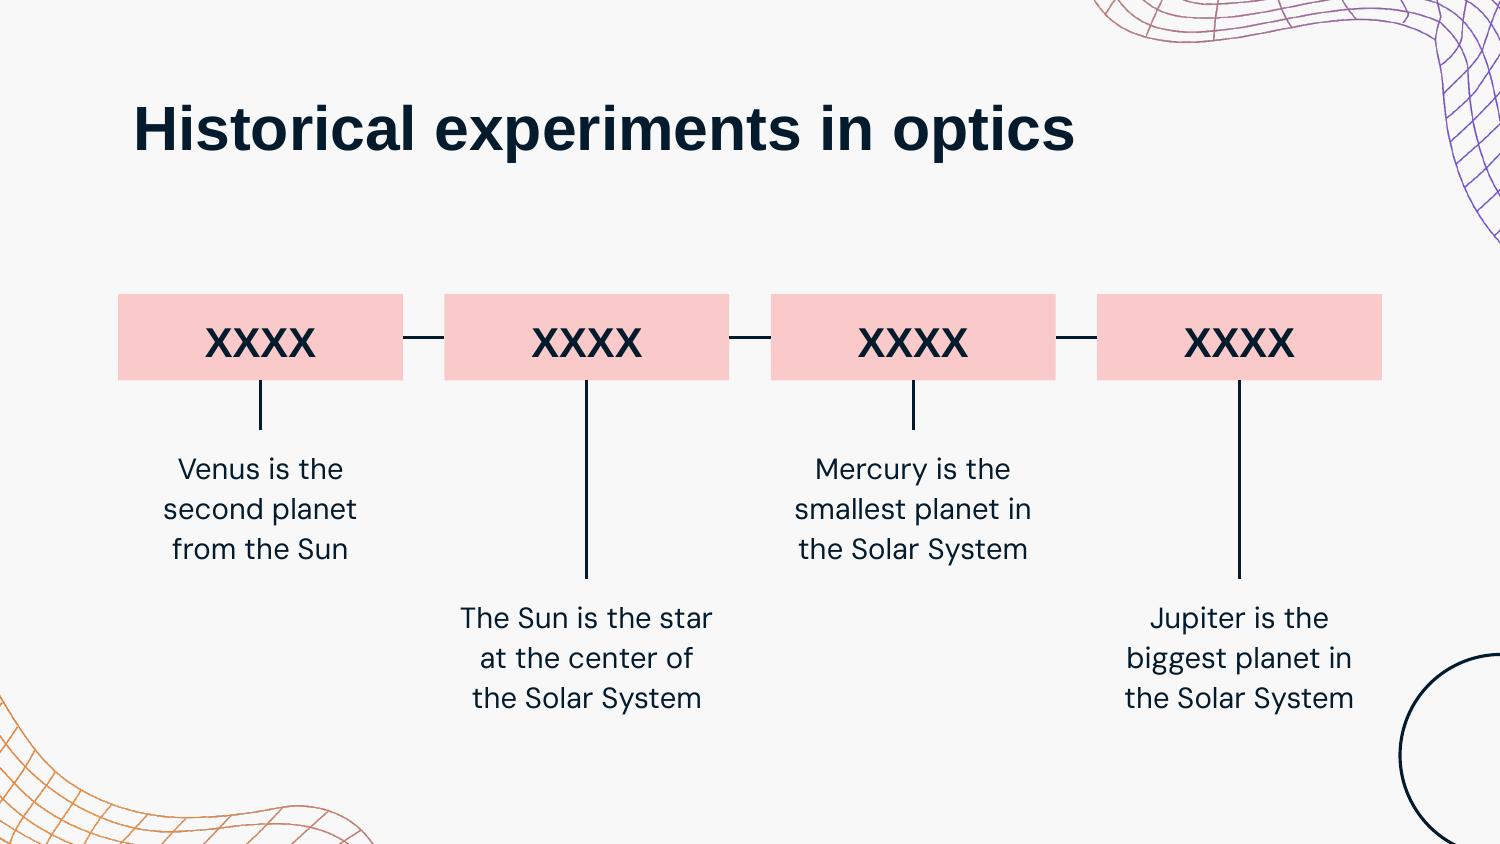

# Historical experiments in optics
XXXX
XXXX
XXXX
XXXX
Venus is the second planet from the Sun
Mercury is the smallest planet in the Solar System
Jupiter is the biggest planet in the Solar System
The Sun is the star at the center of the Solar System